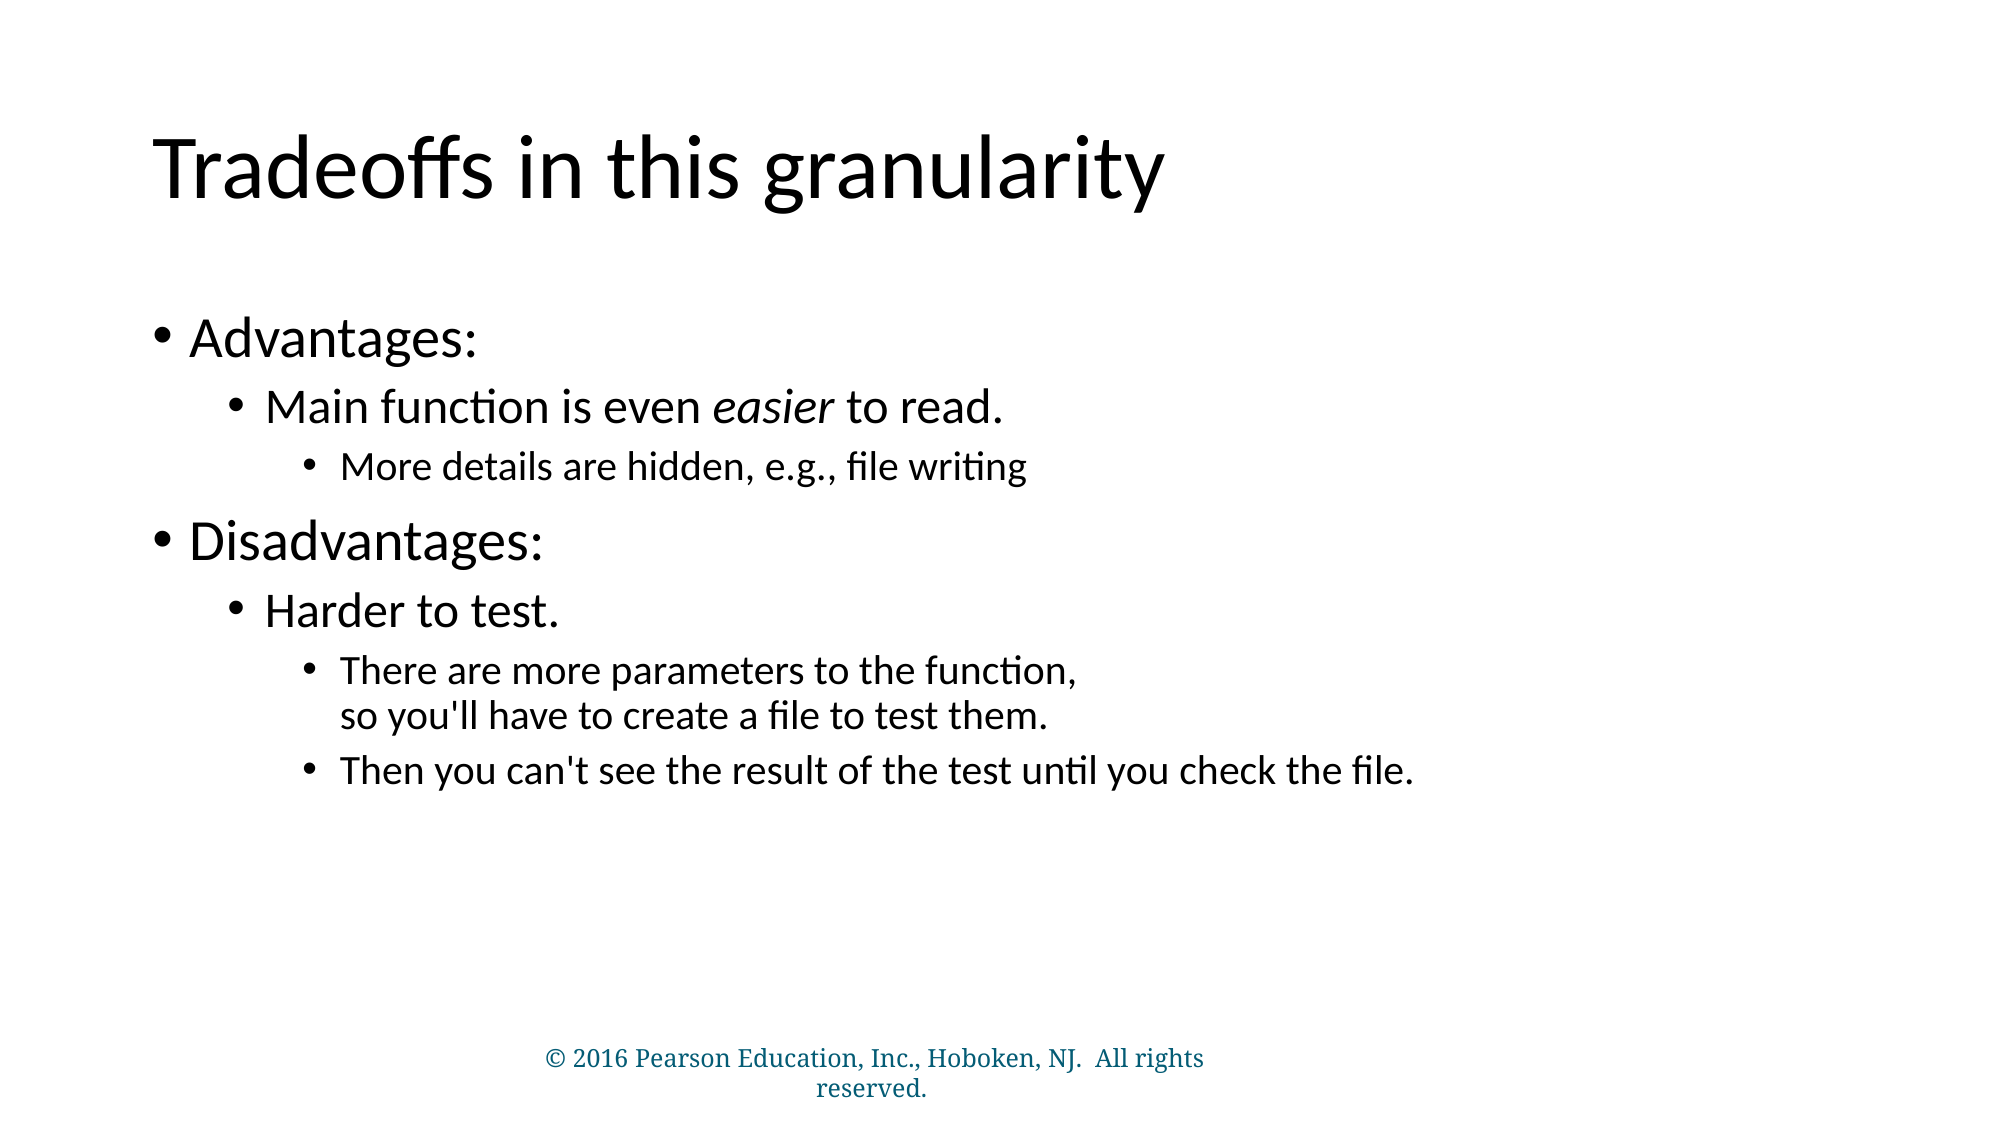

# Tradeoffs in this granularity
Advantages:
Main function is even easier to read.
More details are hidden, e.g., file writing
Disadvantages:
Harder to test.
There are more parameters to the function,
so you'll have to create a file to test them.
Then you can't see the result of the test until you check the file.
© 2016 Pearson Education, Inc., Hoboken, NJ.  All rights reserved.